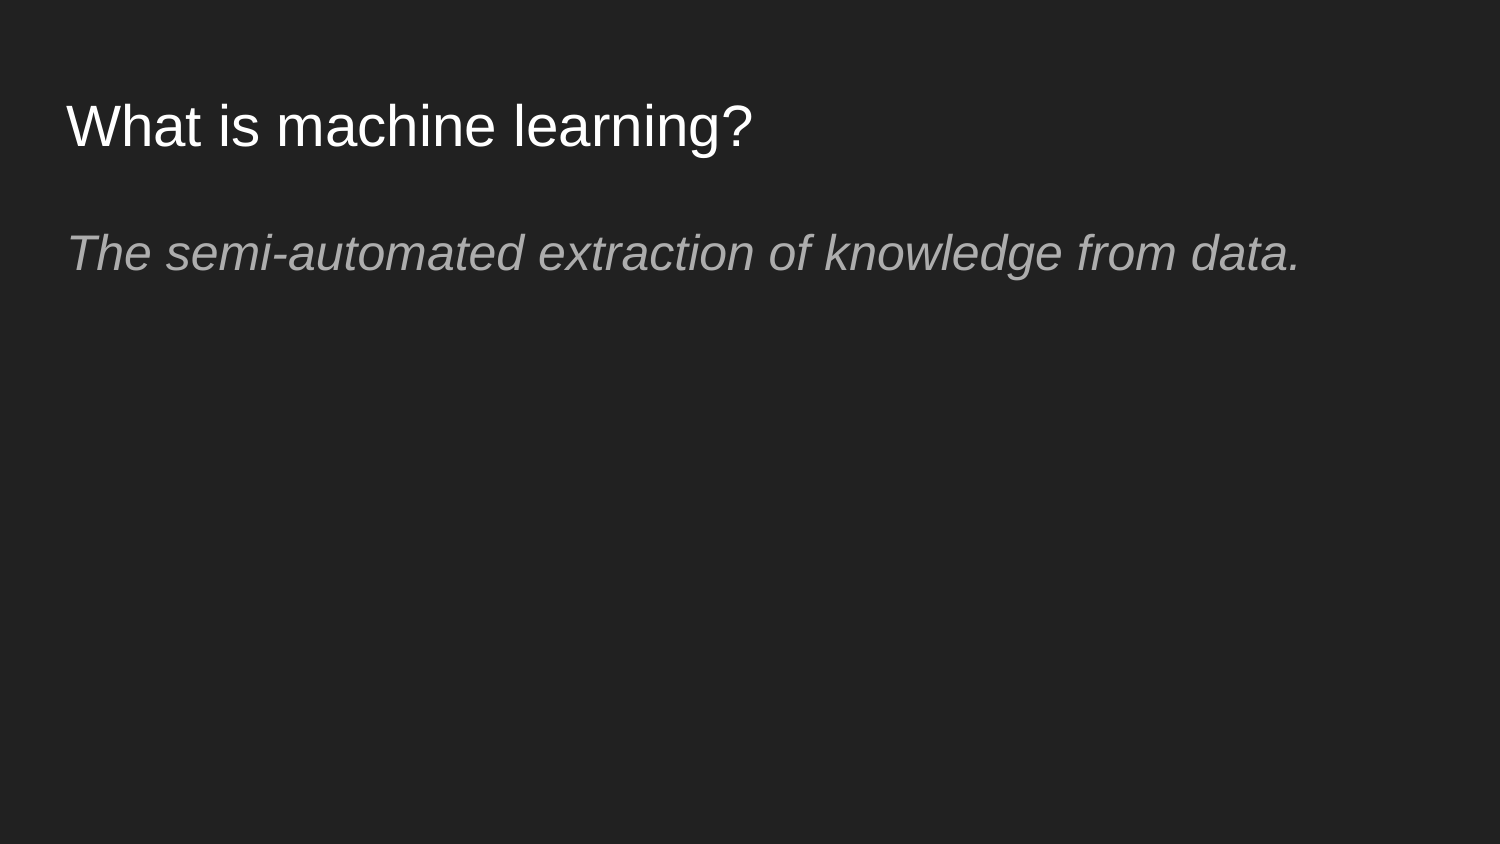

# What is machine learning?

The semi-automated extraction of knowledge from data.